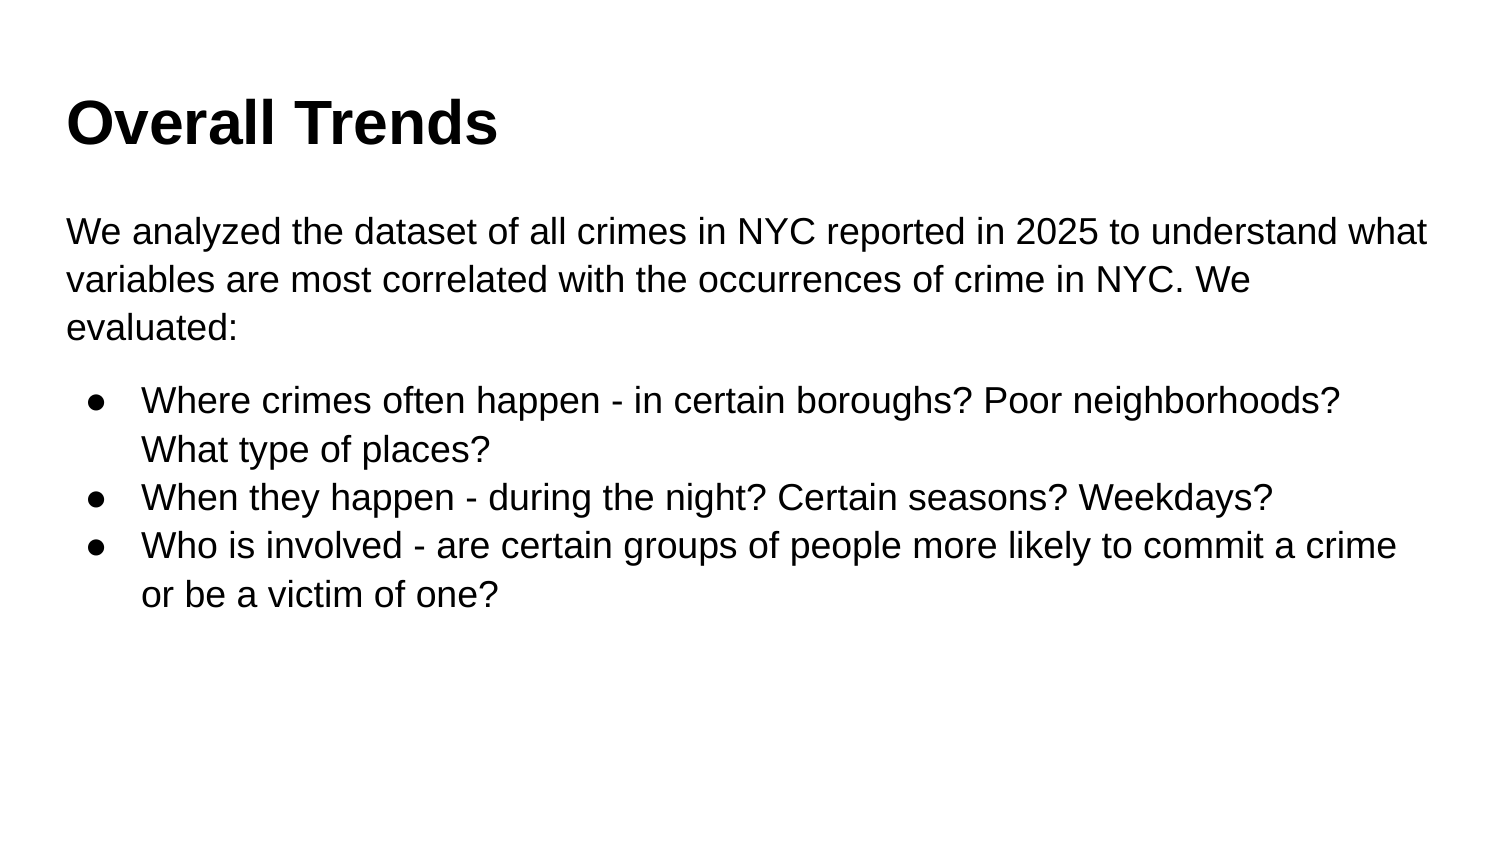

# Overall Trends
We analyzed the dataset of all crimes in NYC reported in 2025 to understand what variables are most correlated with the occurrences of crime in NYC. We evaluated:
Where crimes often happen - in certain boroughs? Poor neighborhoods? What type of places?
When they happen - during the night? Certain seasons? Weekdays?
Who is involved - are certain groups of people more likely to commit a crime or be a victim of one?